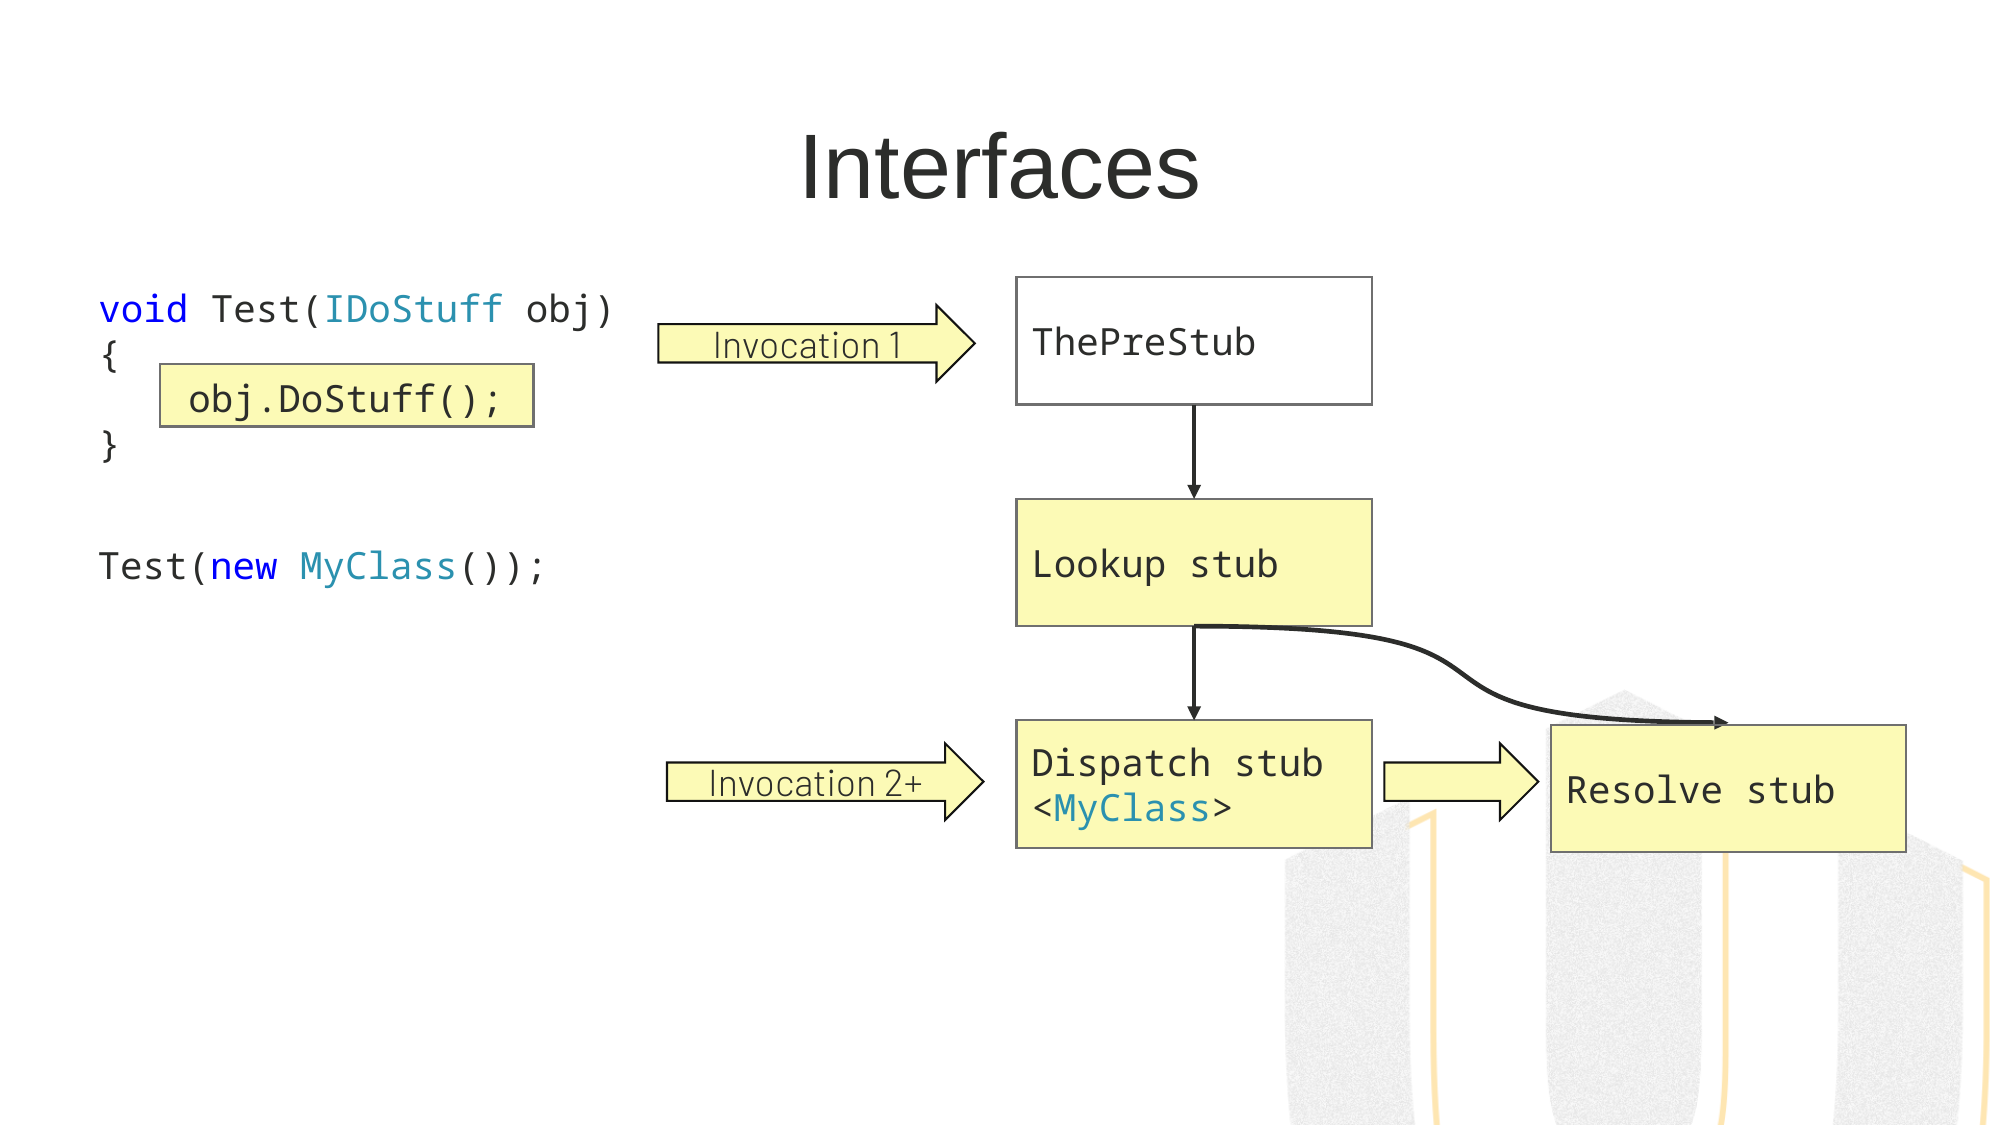

# Interfaces
void Test(IDoStuff obj)
{
    obj.DoStuff();
}
ThePreStub
Invocation 1

Lookup stub
Test(new MyClass());

Dispatch stub
<MyClass>

Resolve stub
Invocation 2+